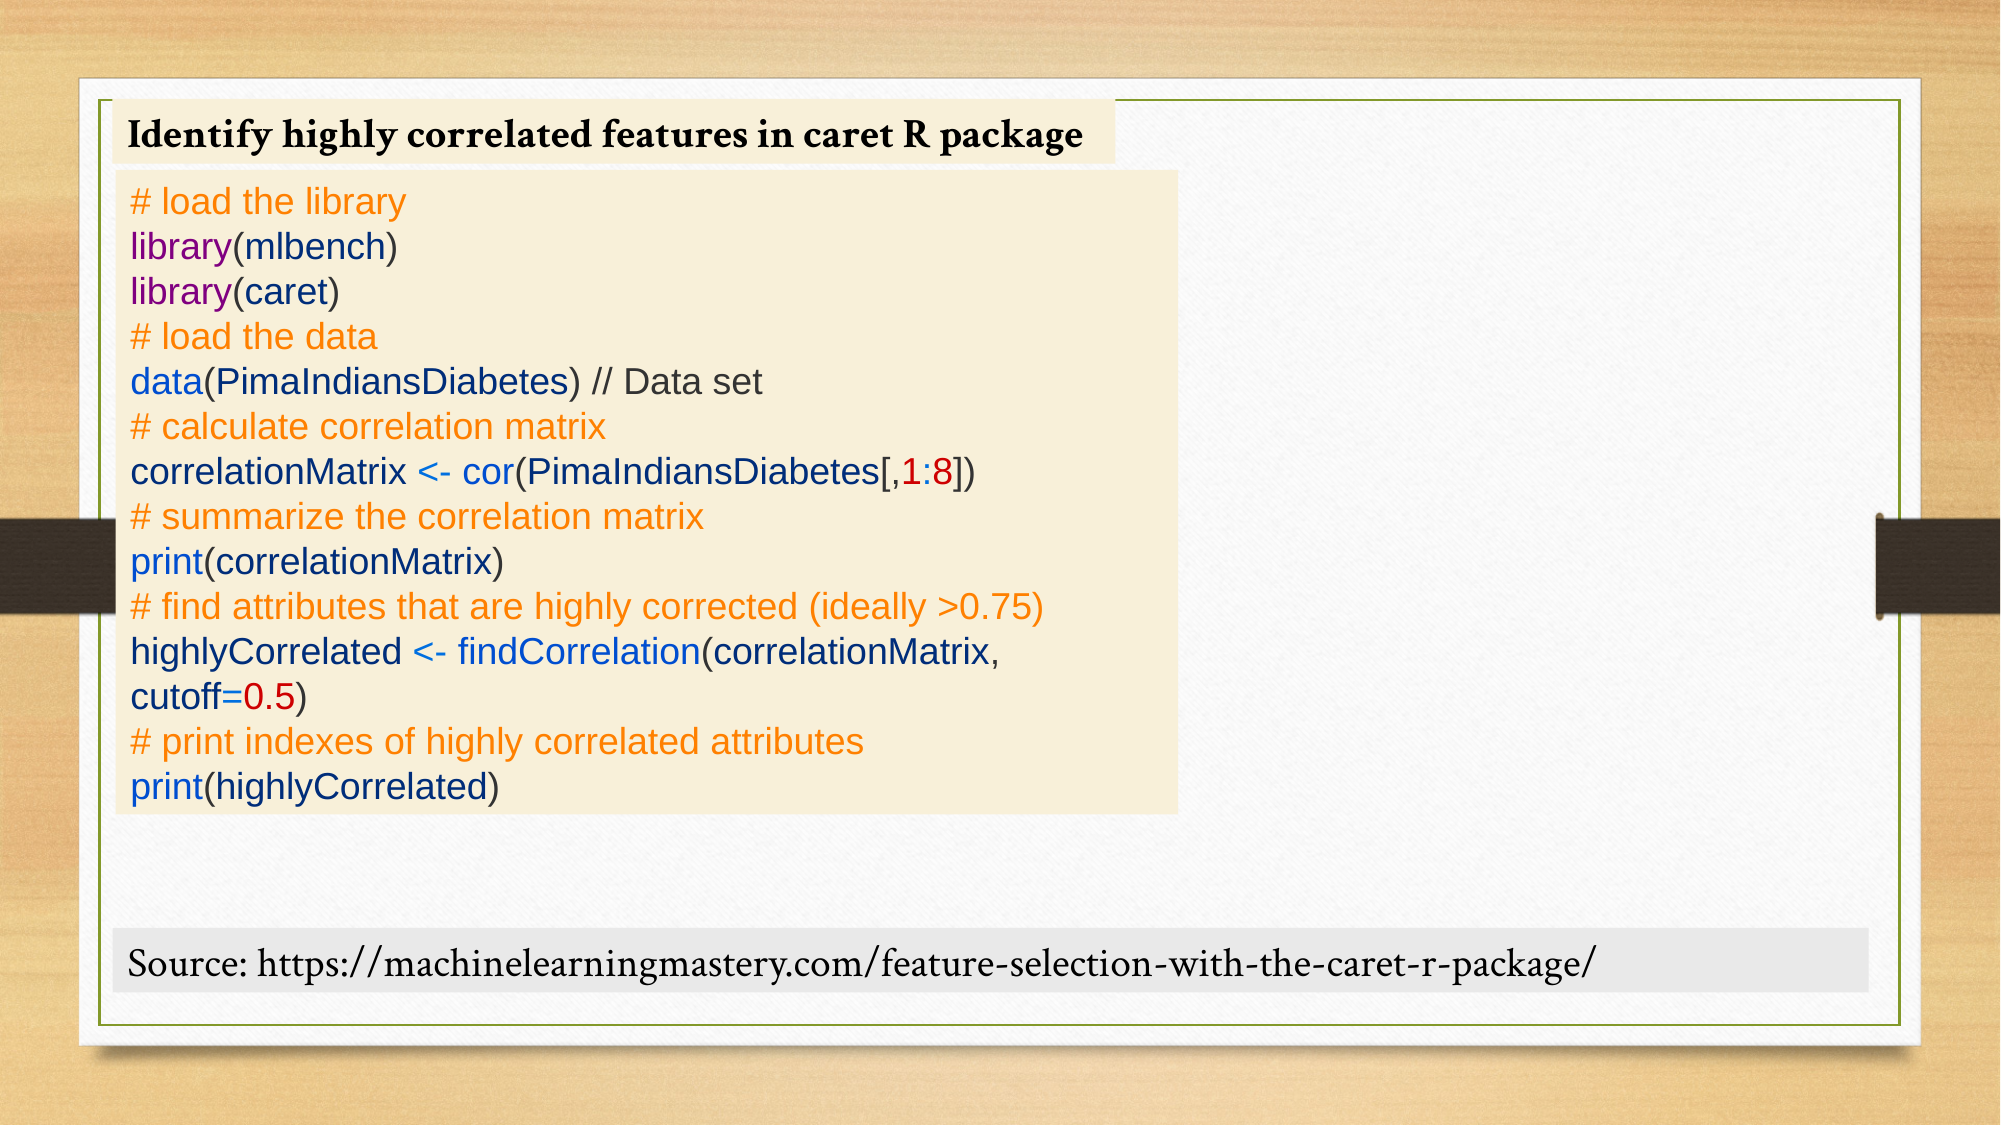

Identify highly correlated features in caret R package
# load the library
library(mlbench)
library(caret)
# load the data
data(PimaIndiansDiabetes) // Data set
# calculate correlation matrix
correlationMatrix <- cor(PimaIndiansDiabetes[,1:8])
# summarize the correlation matrix
print(correlationMatrix)
# find attributes that are highly corrected (ideally >0.75)
highlyCorrelated <- findCorrelation(correlationMatrix, cutoff=0.5)
# print indexes of highly correlated attributes
print(highlyCorrelated)
Source: https://machinelearningmastery.com/feature-selection-with-the-caret-r-package/